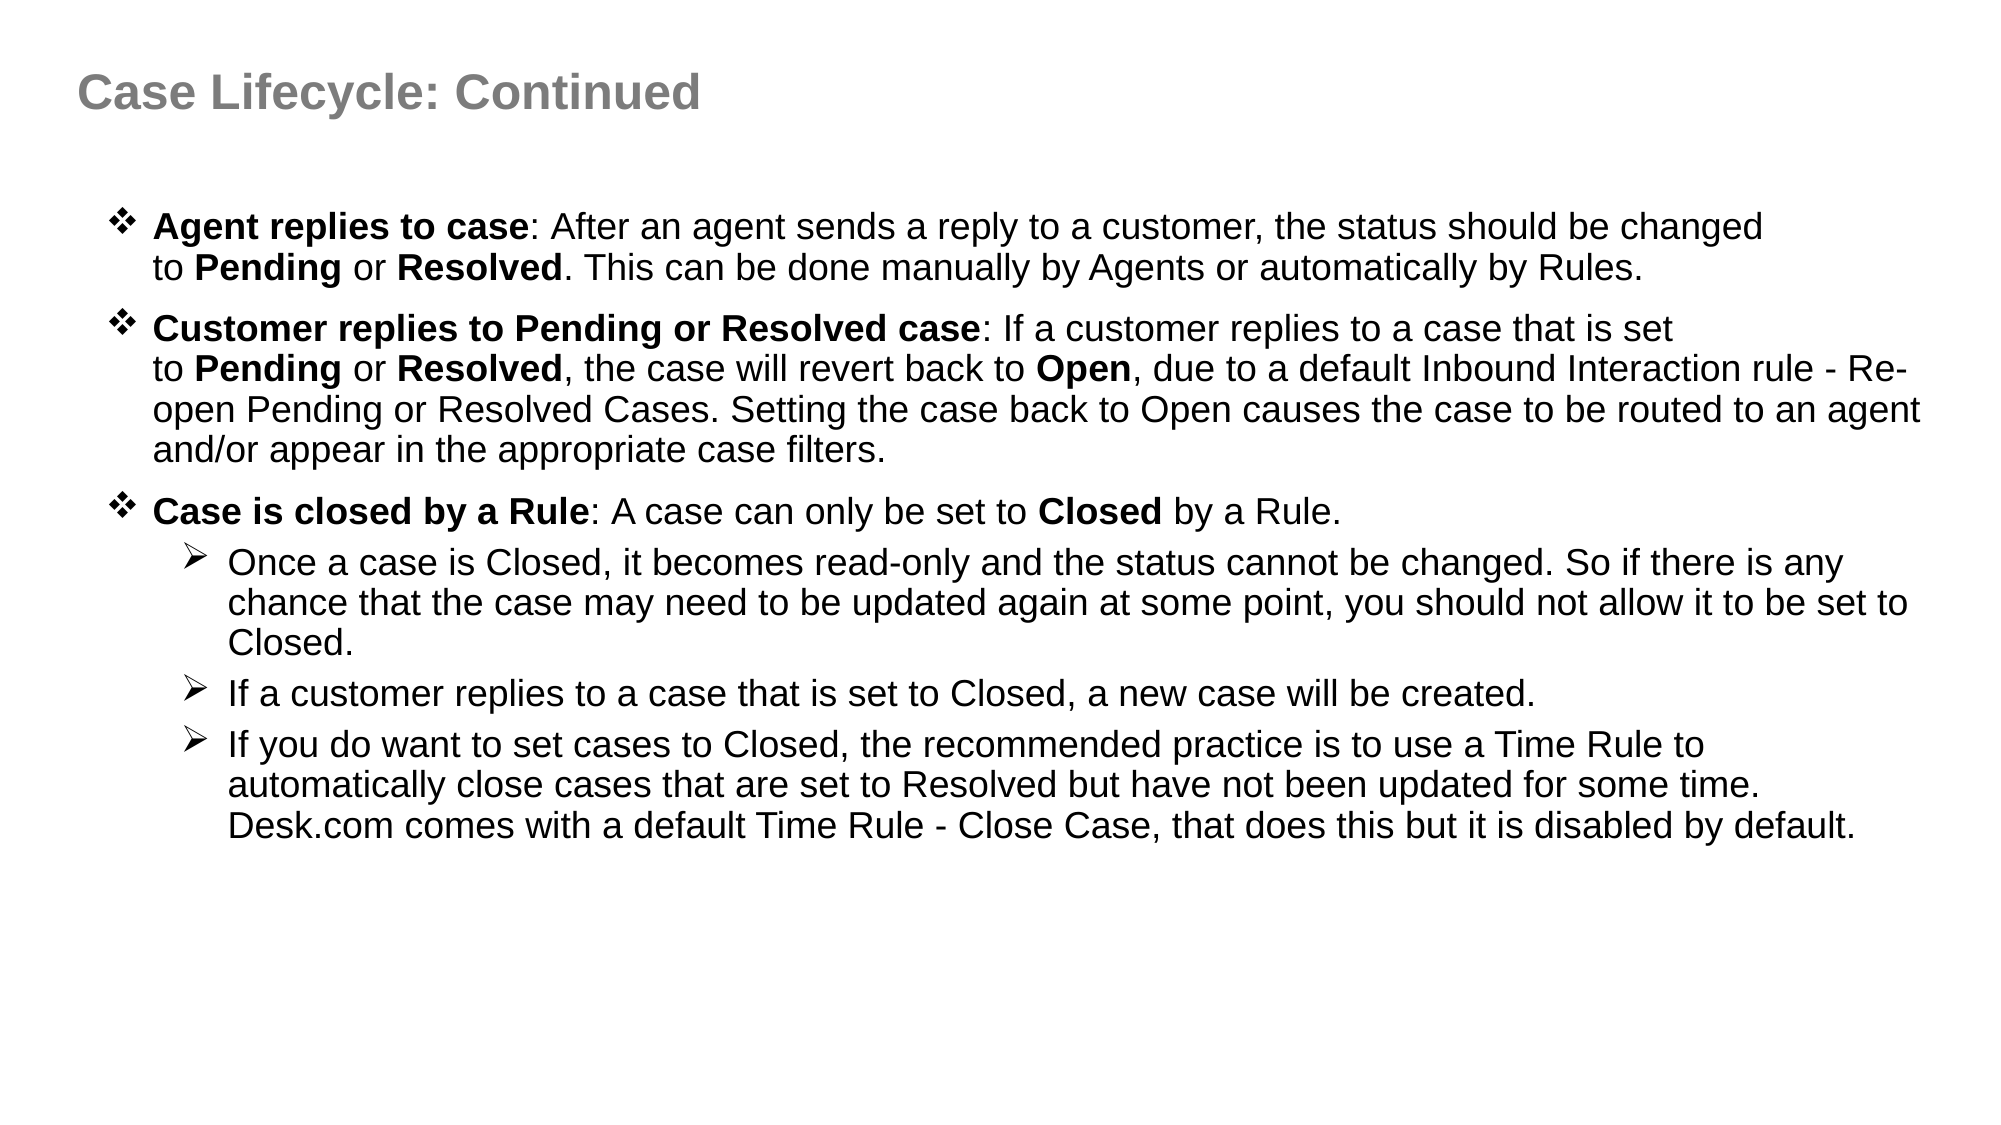

# Case Lifecycle: Continued

Agent replies to case: After an agent sends a reply to a customer, the status should be changed to Pending or Resolved. This can be done manually by Agents or automatically by Rules.
Customer replies to Pending or Resolved case: If a customer replies to a case that is set to Pending or Resolved, the case will revert back to Open, due to a default Inbound Interaction rule - Re-open Pending or Resolved Cases. Setting the case back to Open causes the case to be routed to an agent and/or appear in the appropriate case filters.
Case is closed by a Rule: A case can only be set to Closed by a Rule.
Once a case is Closed, it becomes read-only and the status cannot be changed. So if there is any chance that the case may need to be updated again at some point, you should not allow it to be set to Closed.
If a customer replies to a case that is set to Closed, a new case will be created.
If you do want to set cases to Closed, the recommended practice is to use a Time Rule to automatically close cases that are set to Resolved but have not been updated for some time. Desk.com comes with a default Time Rule - Close Case, that does this but it is disabled by default.